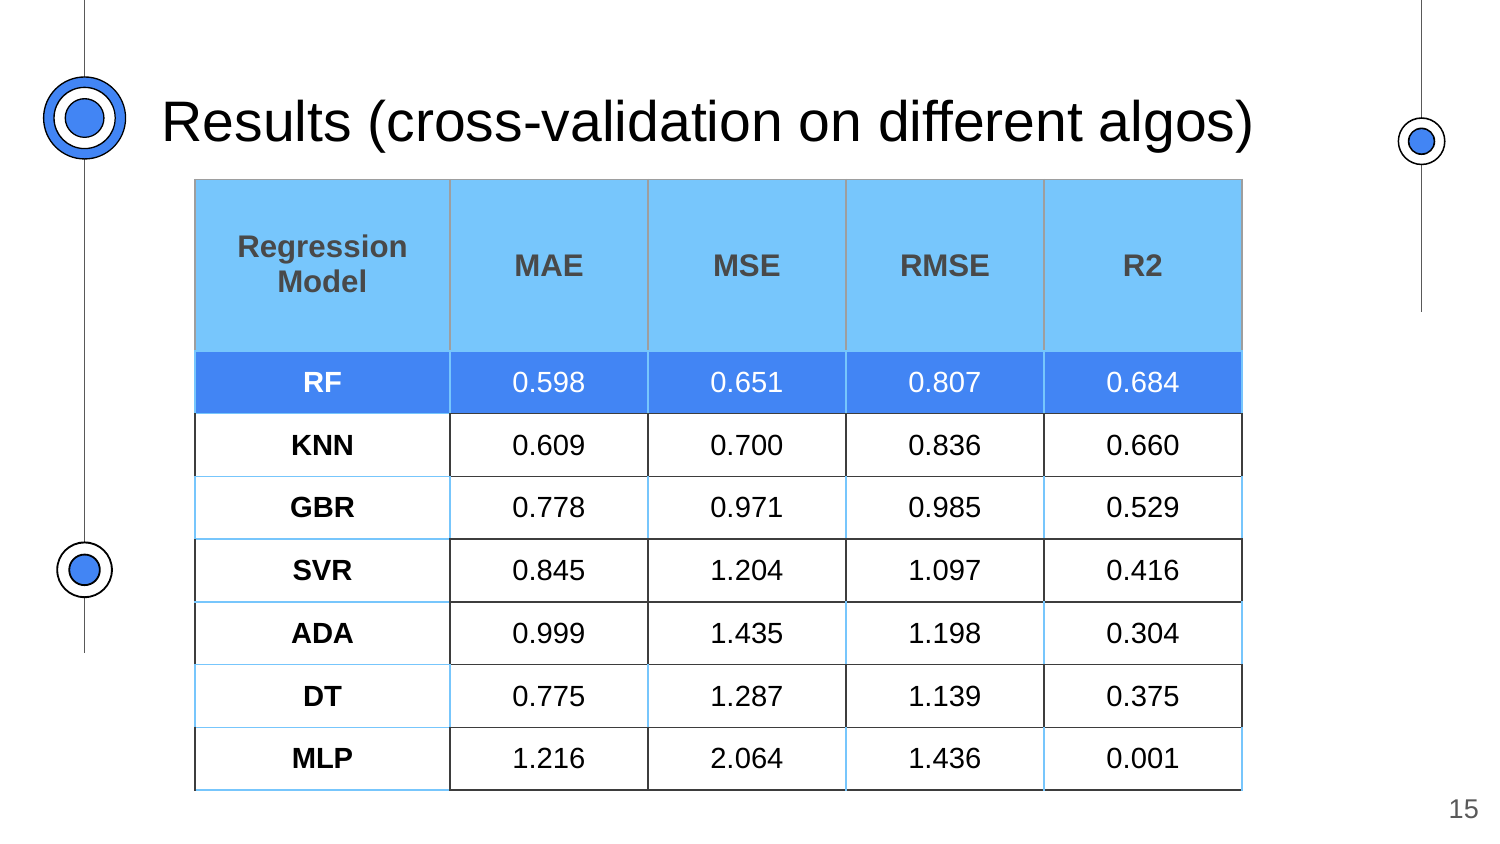

# Results (cross-validation on different algos)

| Regression Model | MAE | MSE | RMSE | R2 |
| --- | --- | --- | --- | --- |
| RF | 0.598 | 0.651 | 0.807 | 0.684 |
| KNN | 0.609 | 0.700 | 0.836 | 0.660 |
| GBR | 0.778 | 0.971 | 0.985 | 0.529 |
| SVR | 0.845 | 1.204 | 1.097 | 0.416 |
| ADA | 0.999 | 1.435 | 1.198 | 0.304 |
| DT | 0.775 | 1.287 | 1.139 | 0.375 |
| MLP | 1.216 | 2.064 | 1.436 | 0.001 |
15